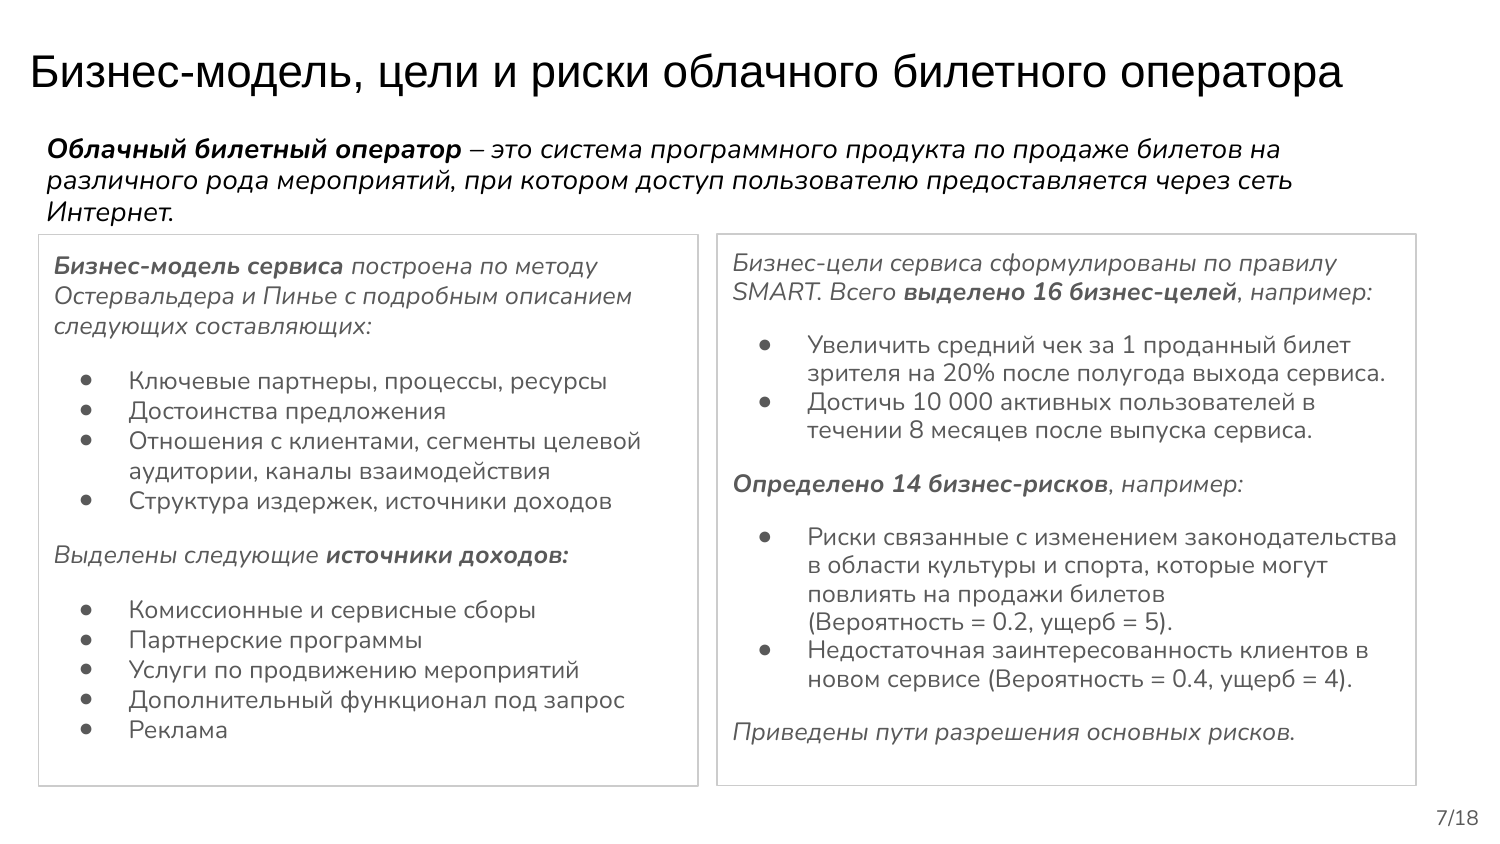

Бизнес-модель, цели и риски облачного билетного оператора
Облачный билетный оператор – это система программного продукта по продаже билетов на различного рода мероприятий, при котором доступ пользователю предоставляется через сеть Интернет.
Бизнес-цели сервиса сформулированы по правилу SMART. Всего выделено 16 бизнес-целей, например:
Увеличить средний чек за 1 проданный билет зрителя на 20% после полугода выхода сервиса.
Достичь 10 000 активных пользователей в течении 8 месяцев после выпуска сервиса.
Определено 14 бизнес-рисков, например:
Риски связанные с изменением законодательства в области культуры и спорта, которые могут повлиять на продажи билетов
(Вероятность = 0.2, ущерб = 5).
Недостаточная заинтересованность клиентов в новом сервисе (Вероятность = 0.4, ущерб = 4).
Приведены пути разрешения основных рисков.
Бизнес-модель сервиса построена по методу Остервальдера и Пинье с подробным описанием следующих составляющих:
Ключевые партнеры, процессы, ресурсы
Достоинства предложения
Отношения с клиентами, сегменты целевой аудитории, каналы взаимодействия
Структура издержек, источники доходов
Выделены следующие источники доходов:
Комиссионные и сервисные сборы
Партнерские программы
Услуги по продвижению мероприятий
Дополнительный функционал под запрос
Реклама
7/18